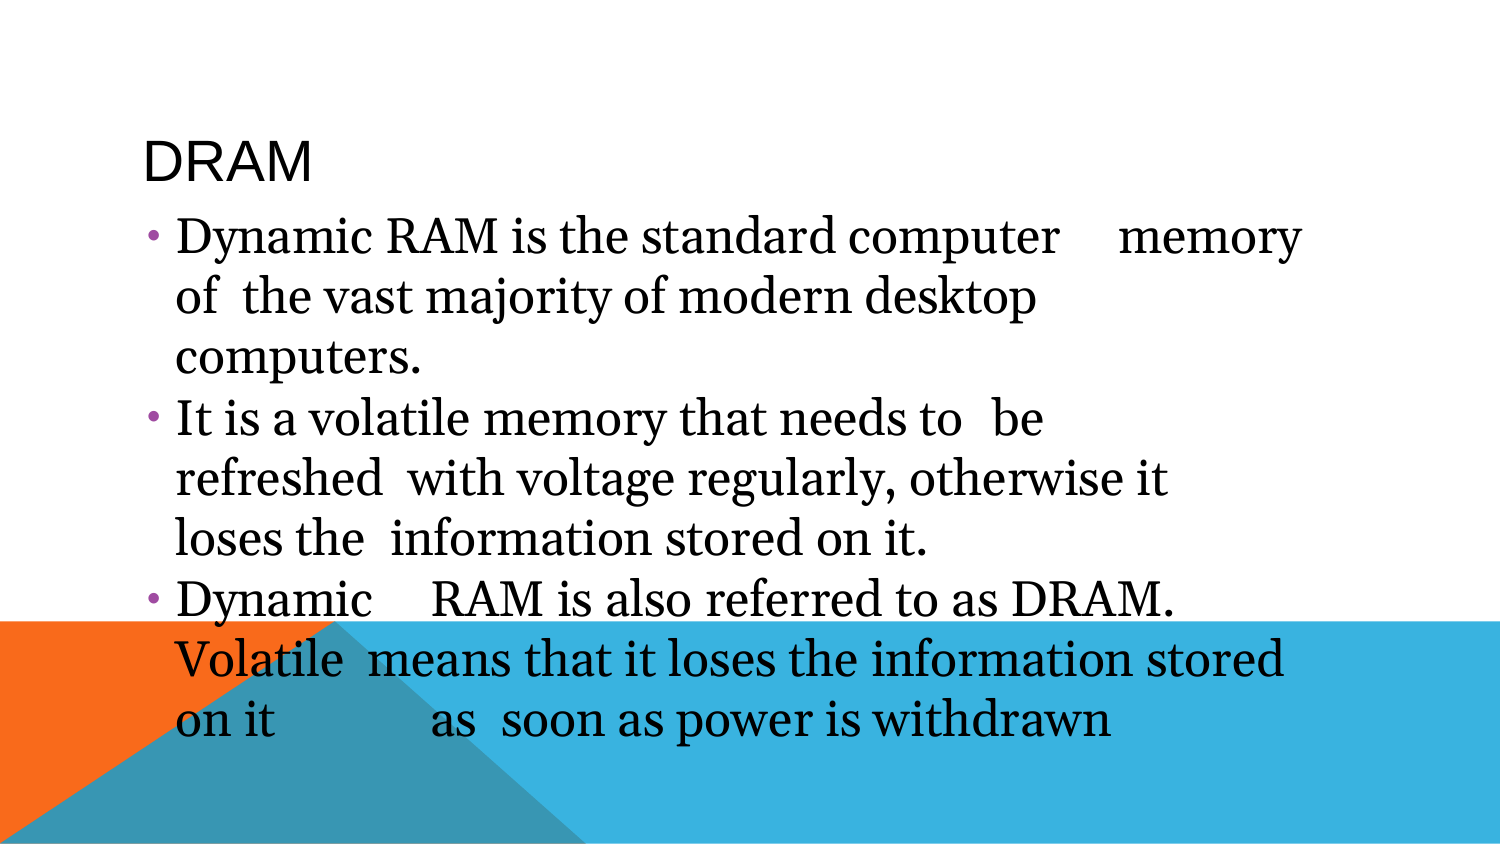

# DRAM
Dynamic RAM is the standard computer	memory of  the vast majority of modern desktop	computers.
It is a volatile memory that needs to	be refreshed  with voltage regularly, otherwise it	loses the  information stored on it.
Dynamic	RAM is also referred to as DRAM. Volatile  means that it loses the information stored on it	as  soon as power is withdrawn